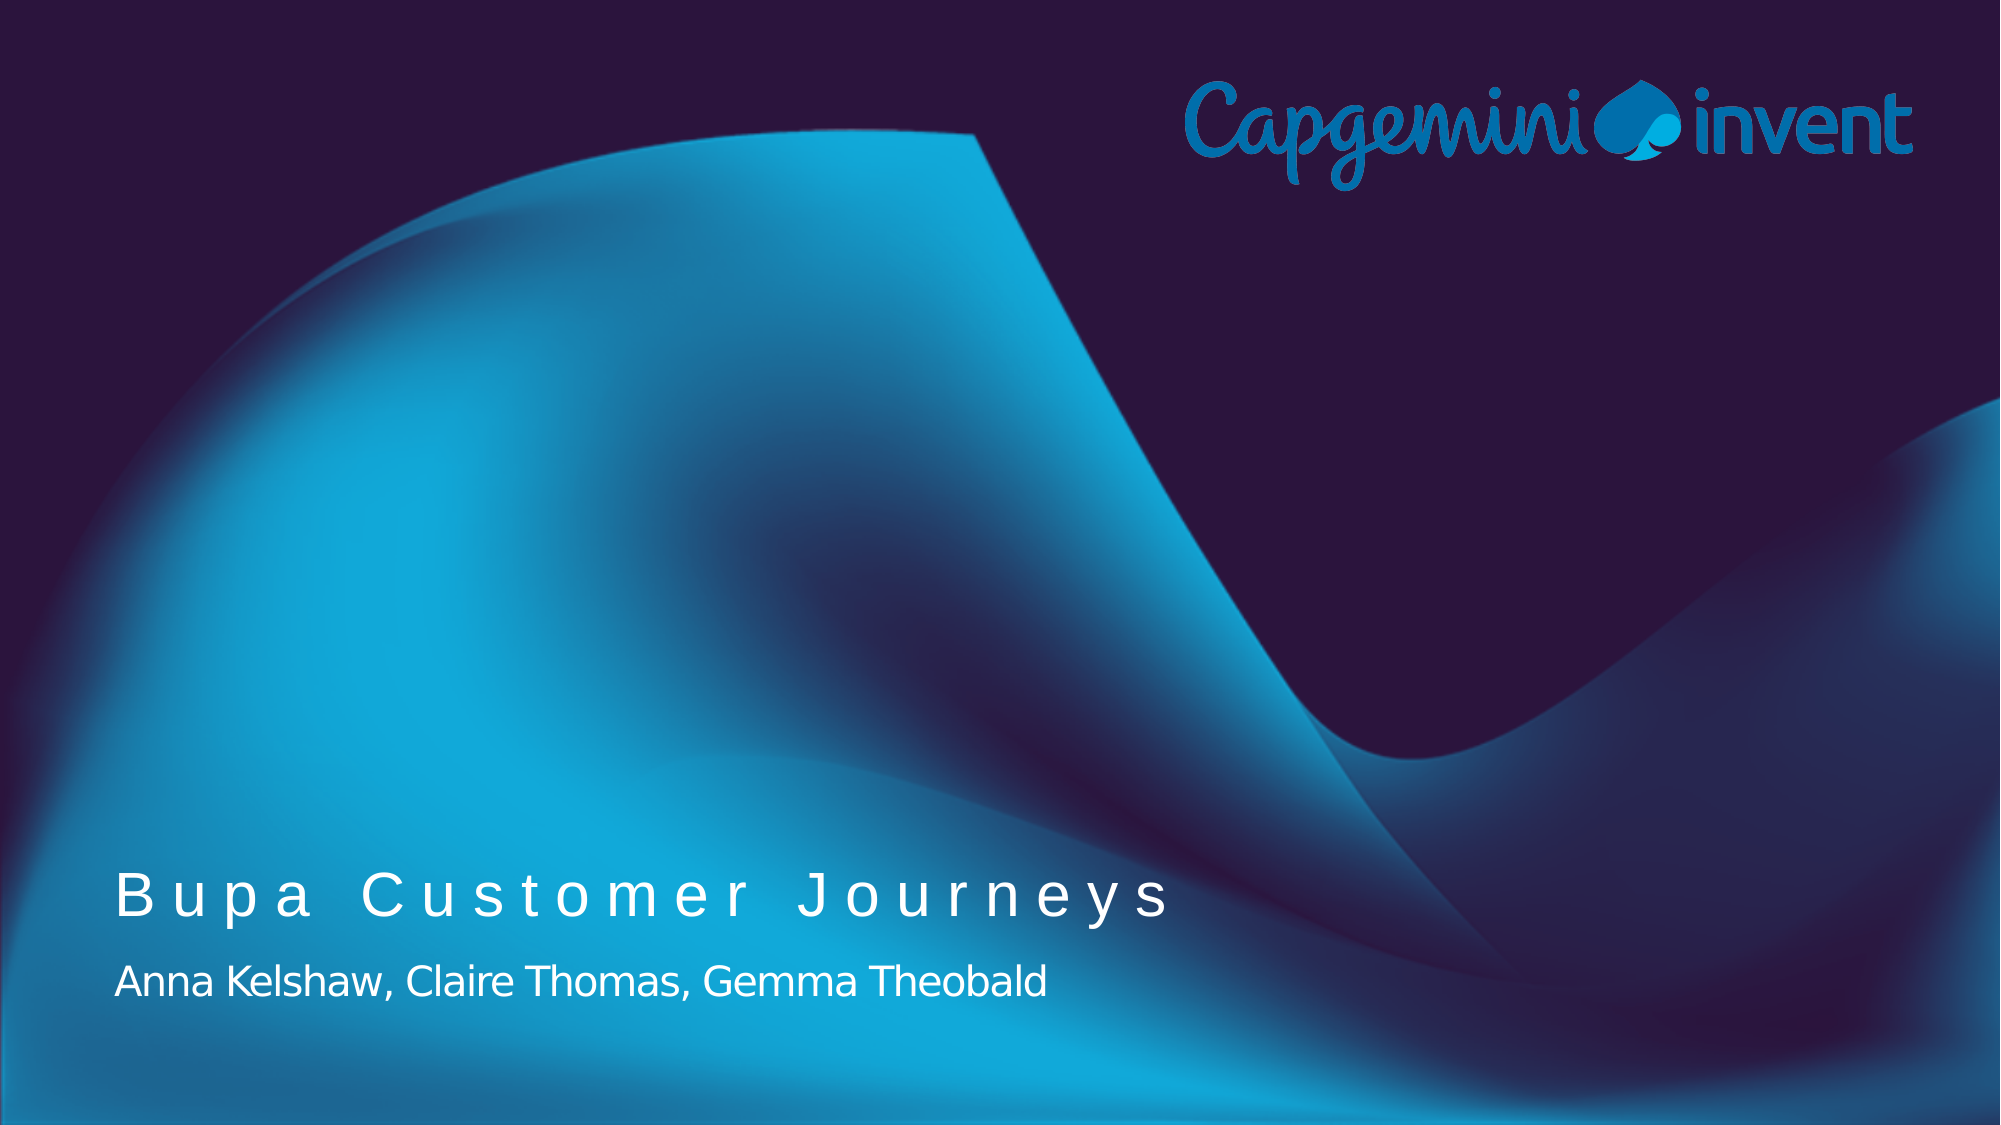

Bupa Customer Journeys
Anna Kelshaw, Claire Thomas, Gemma Theobald